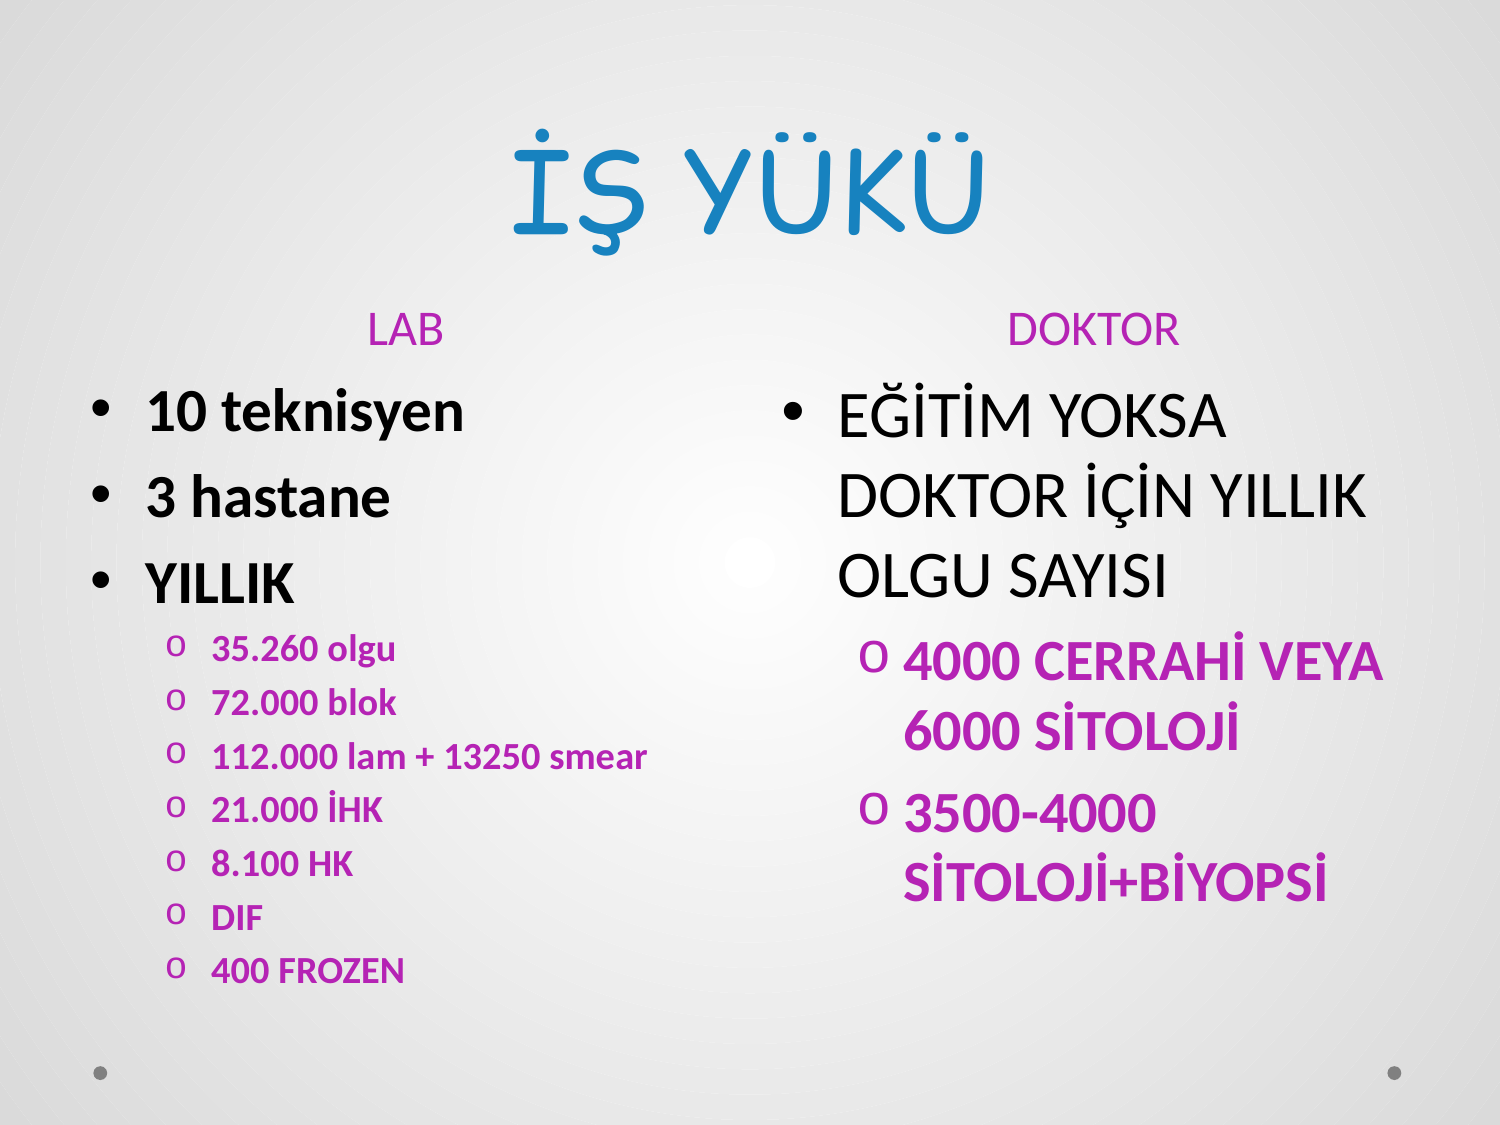

# İŞ YÜKÜ
LAB
DOKTOR
10 teknisyen
3 hastane
YILLIK
35.260 olgu
72.000 blok
112.000 lam + 13250 smear
21.000 İHK
8.100 HK
DIF
400 FROZEN

EĞİTİM YOKSA DOKTOR İÇİN YILLIK OLGU SAYISI
4000 CERRAHİ VEYA 6000 SİTOLOJİ
3500-4000 SİTOLOJİ+BİYOPSİ